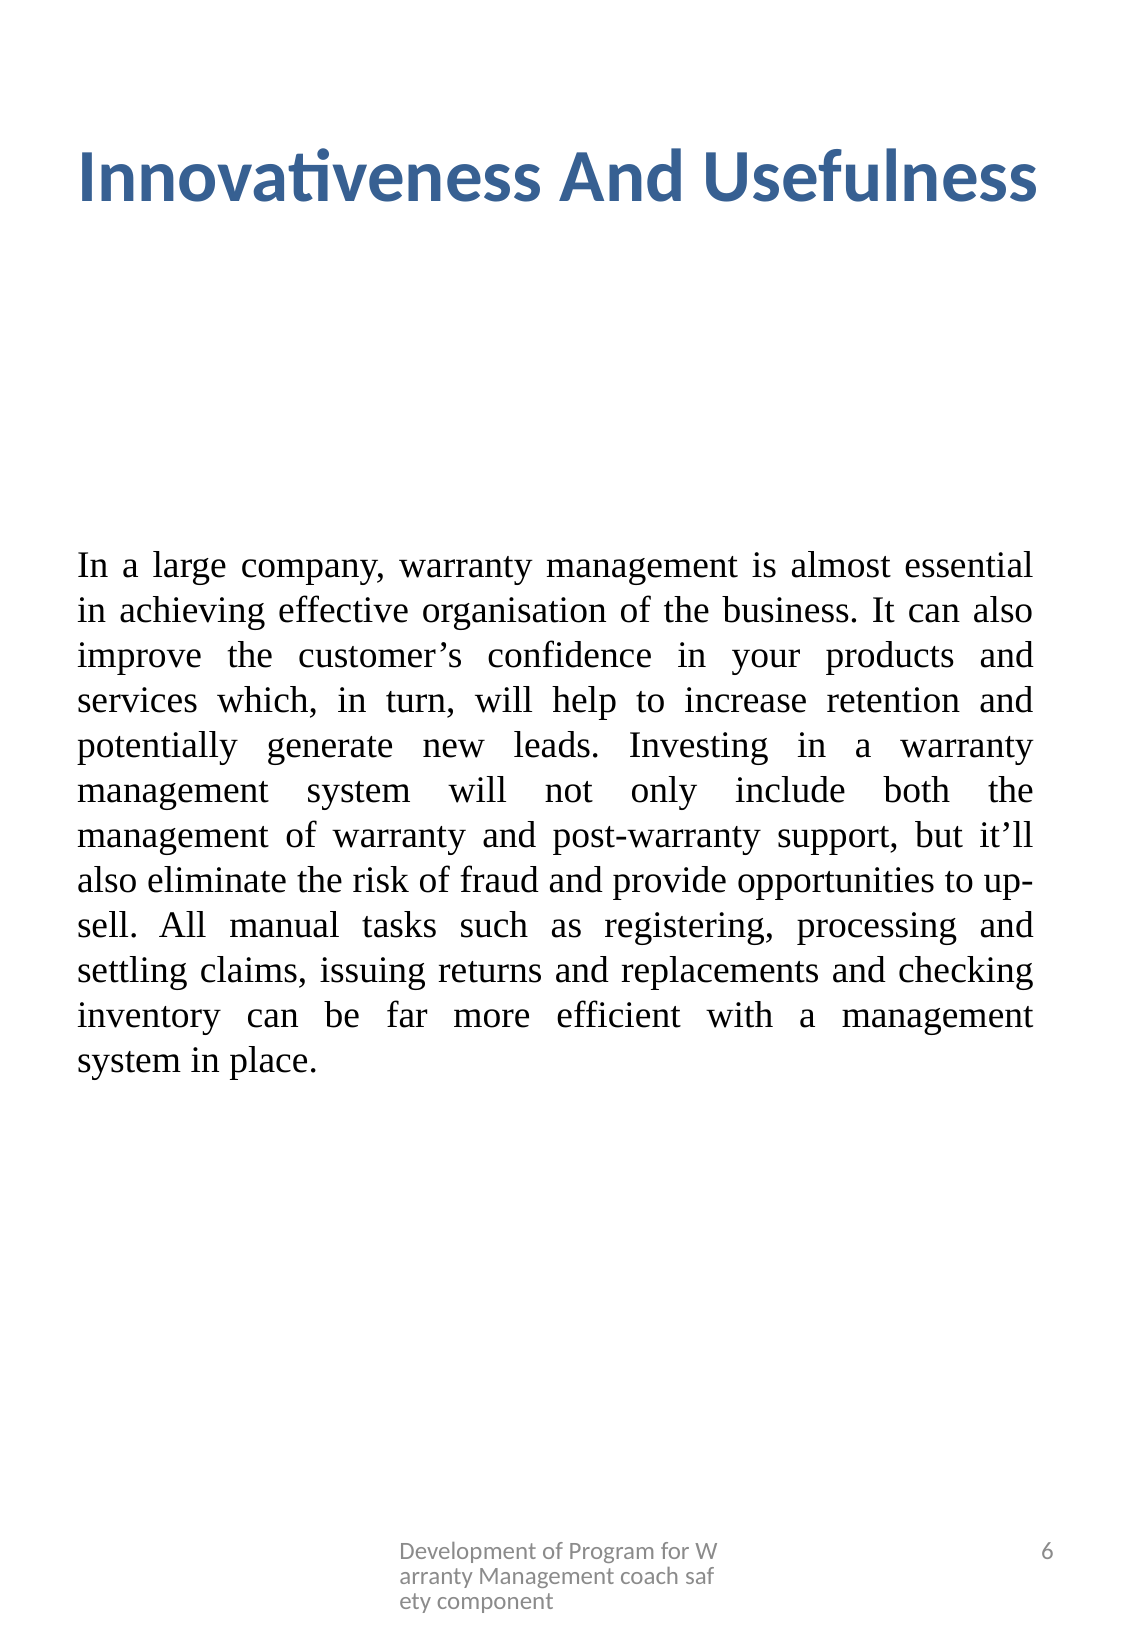

Innovativeness And Usefulness
In a large company, warranty management is almost essential in achieving effective organisation of the business. It can also improve the customer’s confidence in your products and services which, in turn, will help to increase retention and potentially generate new leads. Investing in a warranty management system will not only include both the management of warranty and post-warranty support, but it’ll also eliminate the risk of fraud and provide opportunities to up-sell. All manual tasks such as registering, processing and settling claims, issuing returns and replacements and checking inventory can be far more efficient with a management system in place.
Development of Program for Warranty Management coach safety component
6